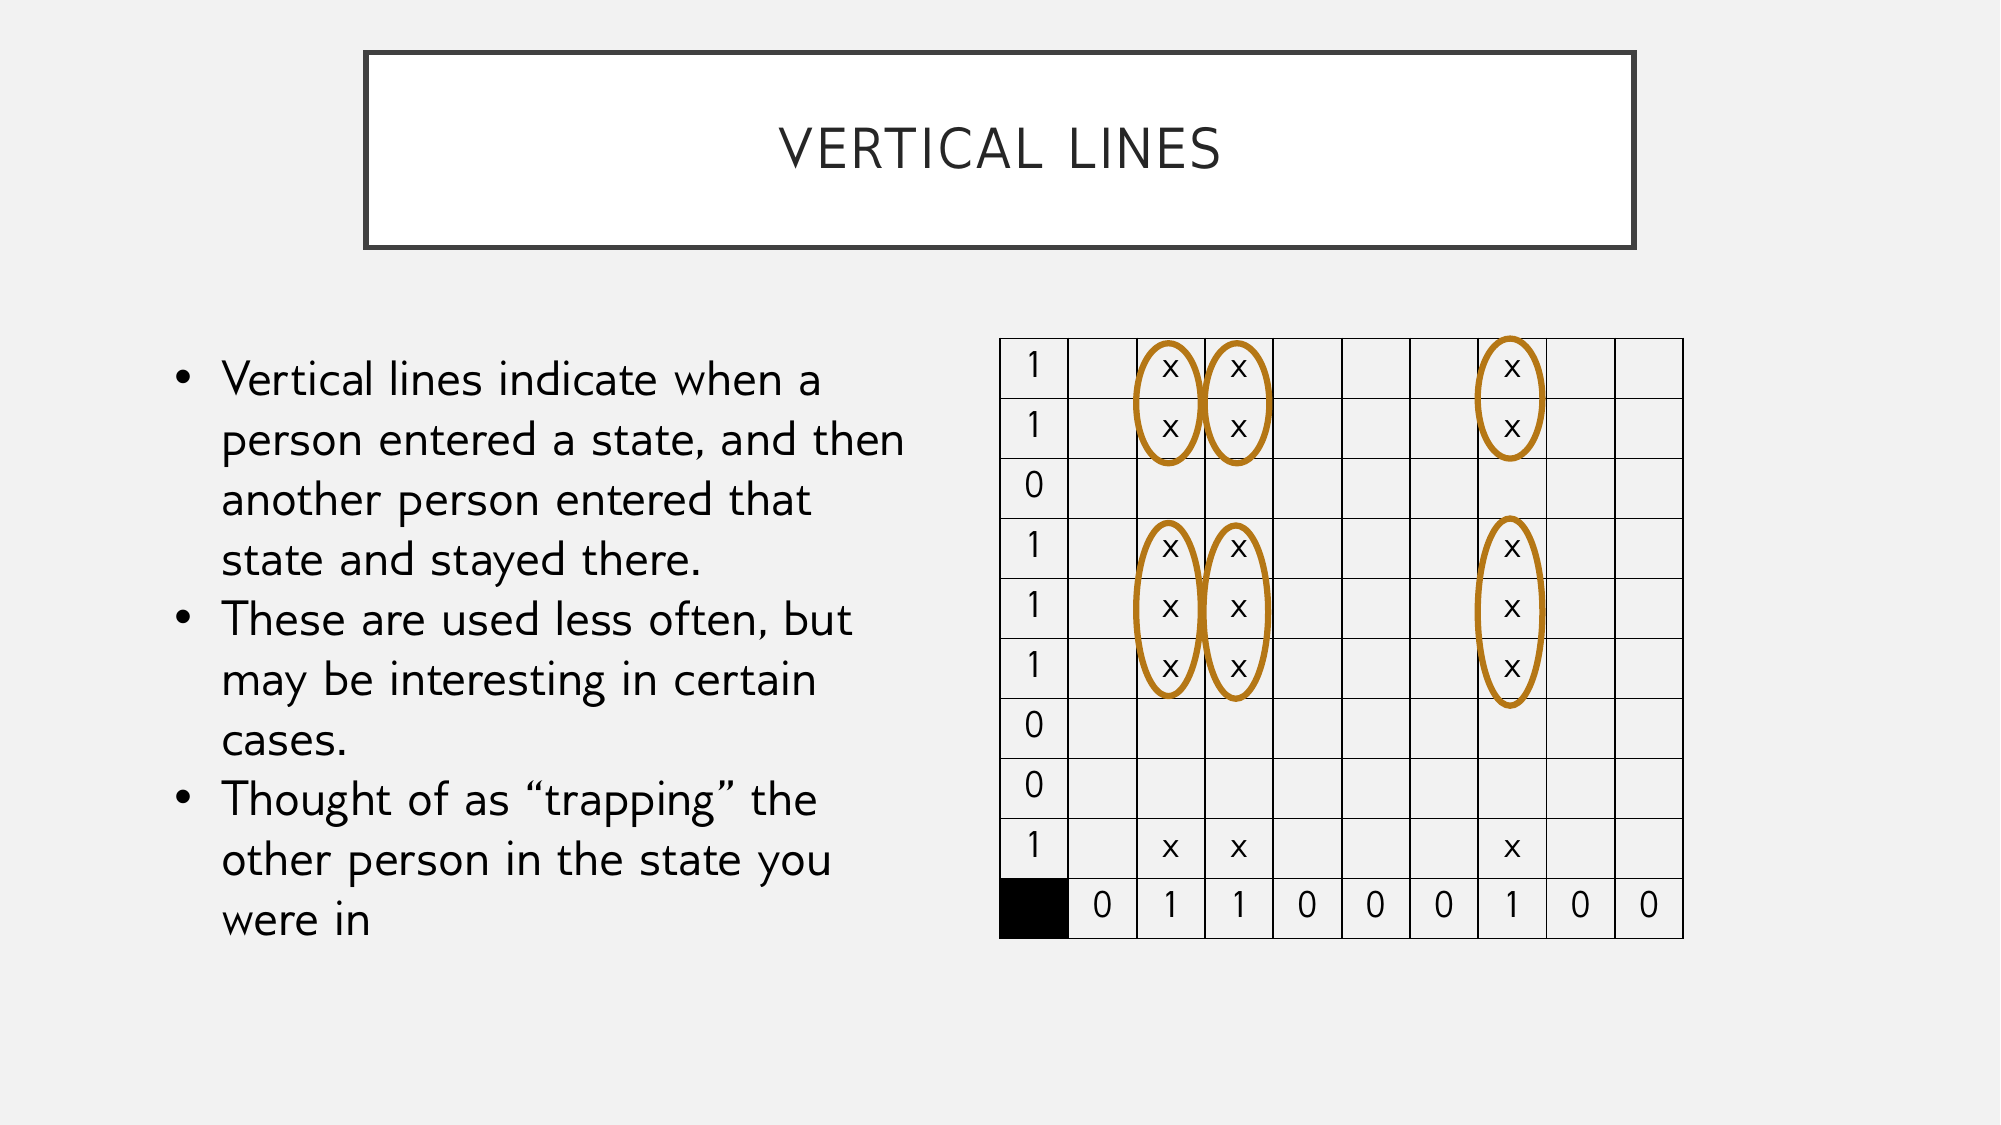

# Vertical Lines
Vertical lines indicate when a person entered a state, and then another person entered that state and stayed there.
These are used less often, but may be interesting in certain cases.
Thought of as “trapping” the other person in the state you were in
| 1 |  | x | x |  |  |  | x |  |  |
| --- | --- | --- | --- | --- | --- | --- | --- | --- | --- |
| 1 |  | x | x |  |  |  | x |  |  |
| 0 |  |  |  |  |  |  |  |  |  |
| 1 |  | x | x |  |  |  | x |  |  |
| 1 |  | x | x |  |  |  | x |  |  |
| 1 |  | x | x |  |  |  | x |  |  |
| 0 |  |  |  |  |  |  |  |  |  |
| 0 |  |  |  |  |  |  |  |  |  |
| 1 |  | x | x |  |  |  | x |  |  |
|  | 0 | 1 | 1 | 0 | 0 | 0 | 1 | 0 | 0 |